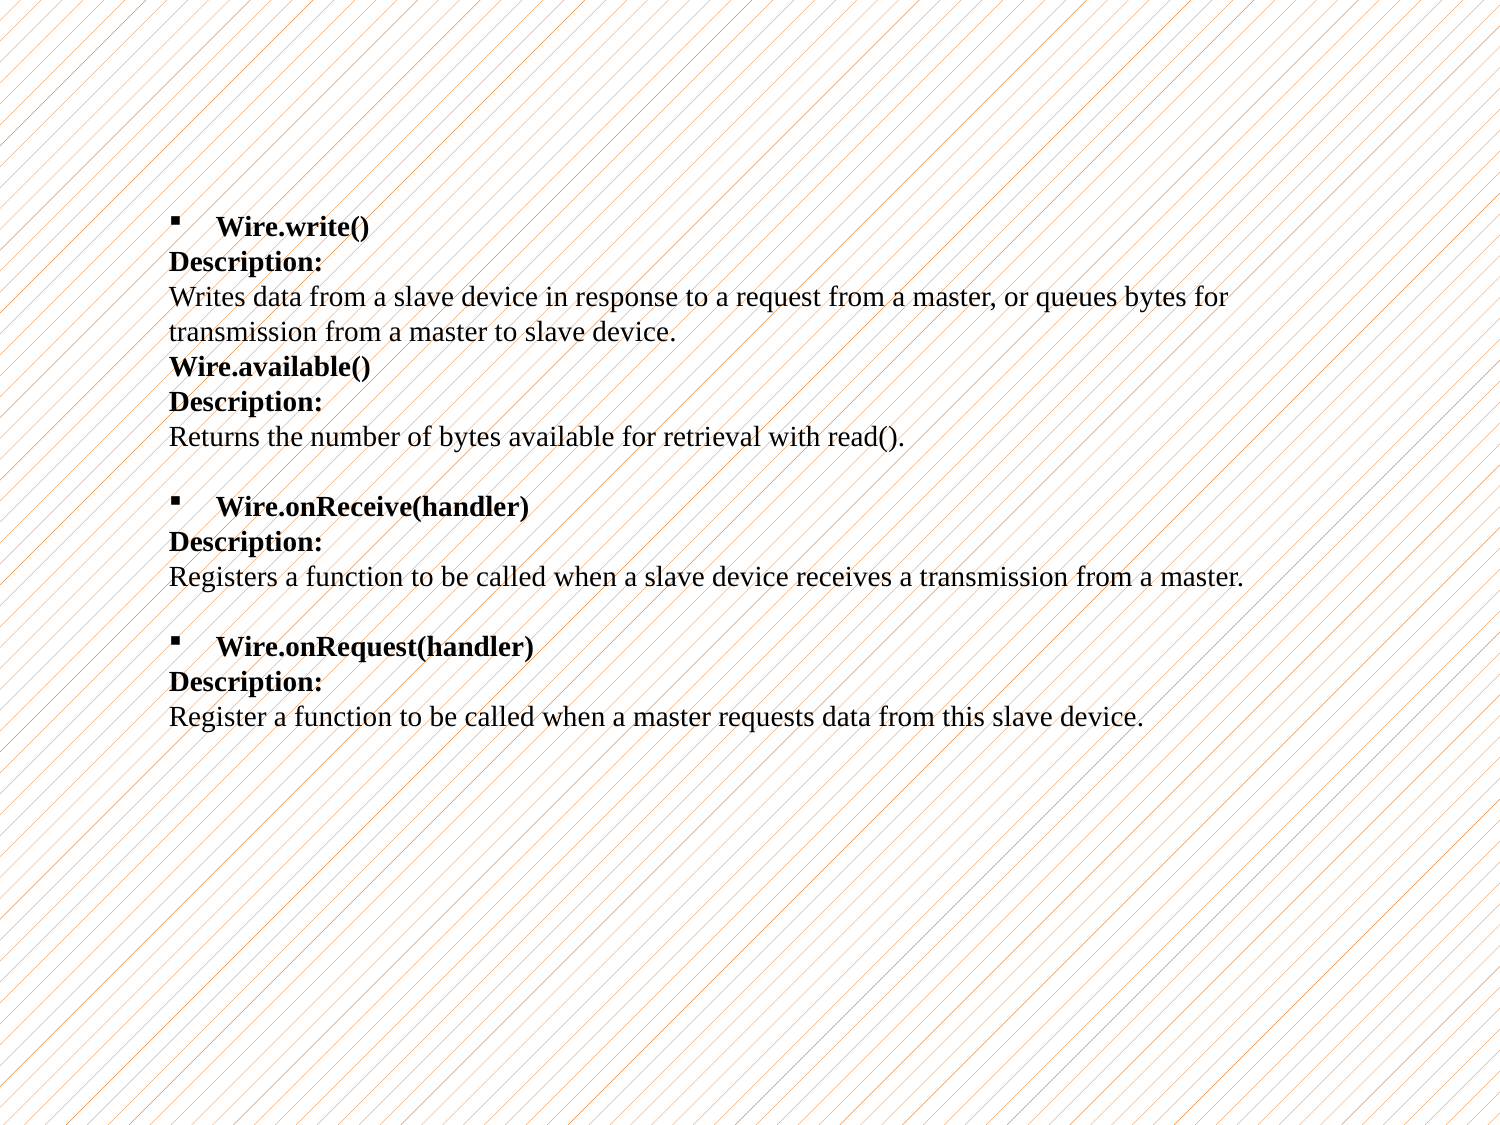

Wire.write()
Description:
Writes data from a slave device in response to a request from a master, or queues bytes for transmission from a master to slave device.
Wire.available()
Description:
Returns the number of bytes available for retrieval with read().

Wire.onReceive(handler)
Description:
Registers a function to be called when a slave device receives a transmission from a master.

Wire.onRequest(handler)
Description:
Register a function to be called when a master requests data from this slave device.